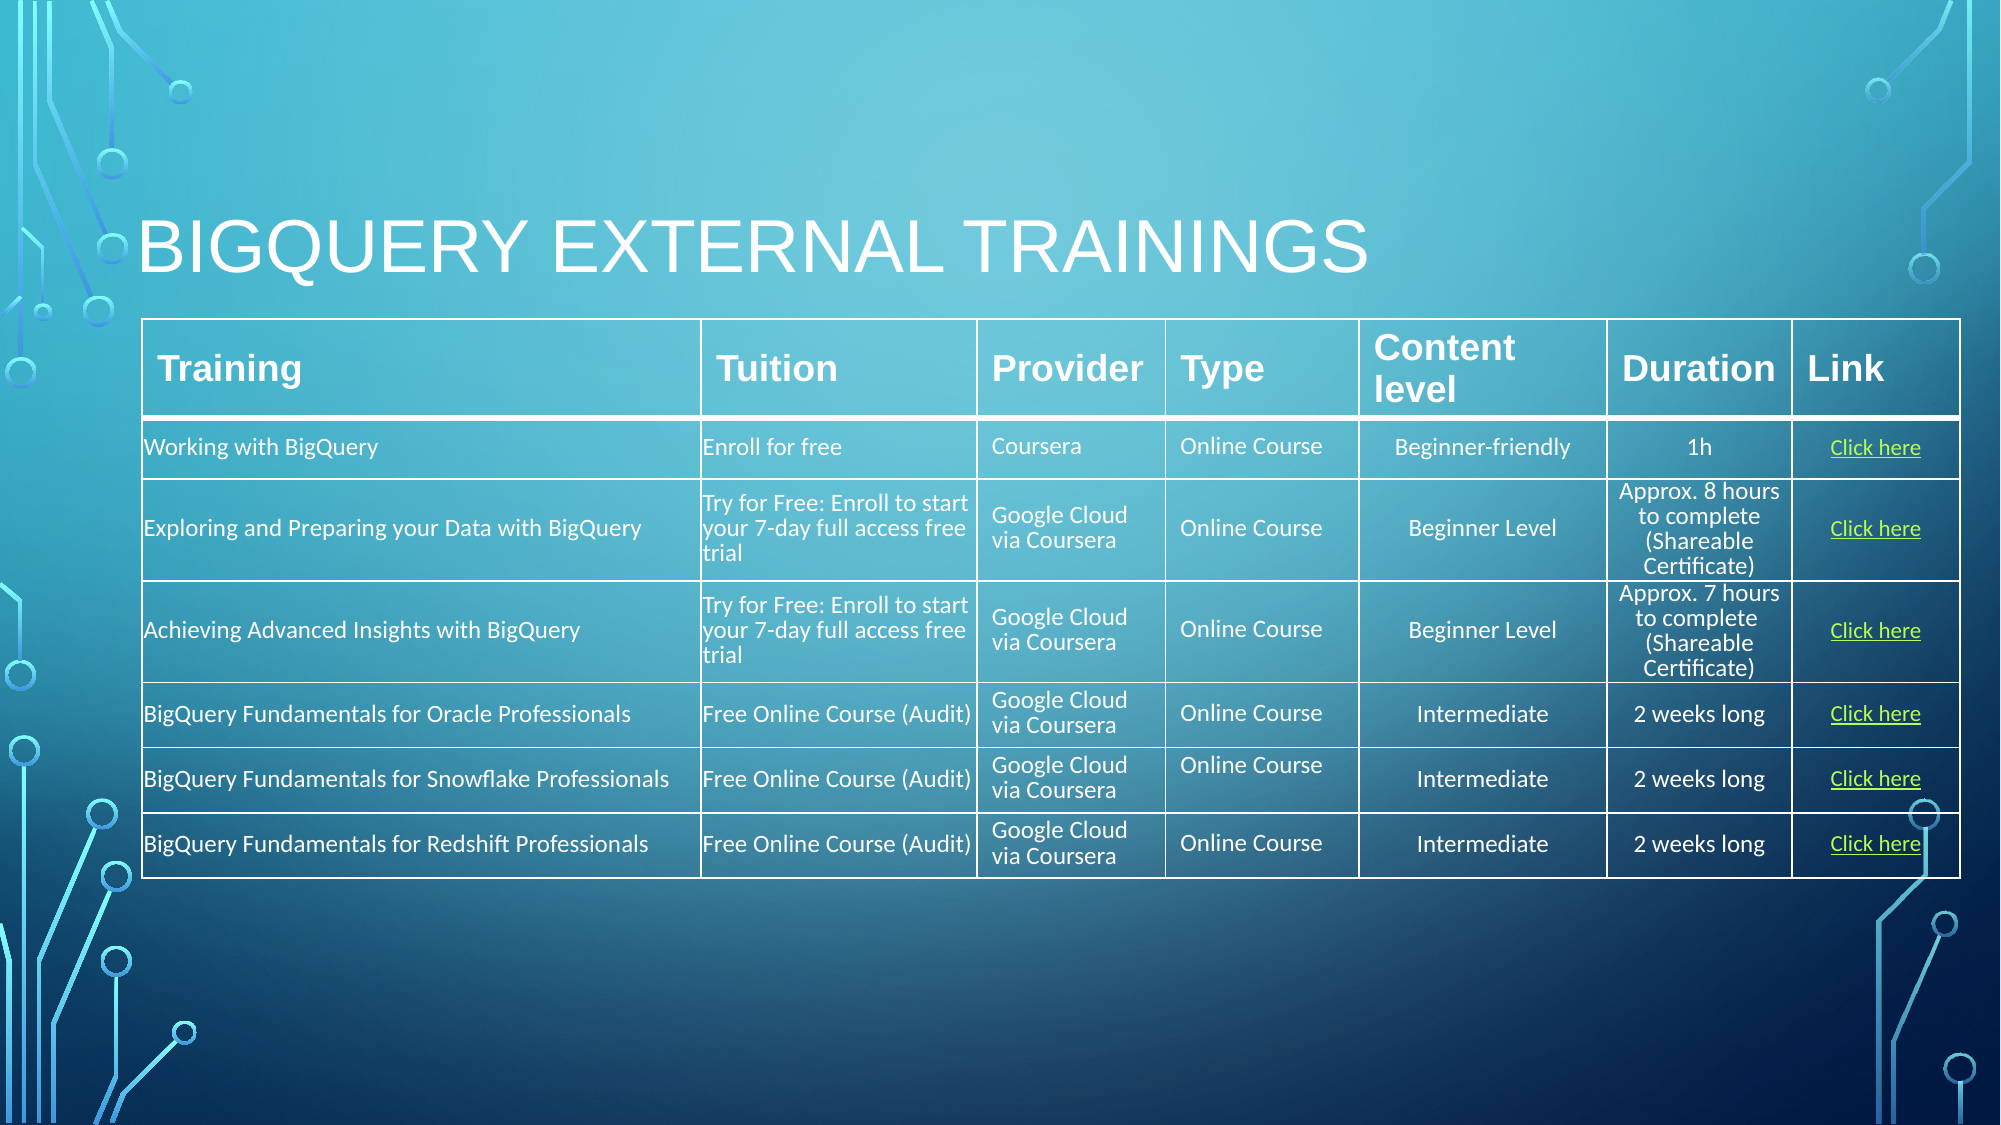

# Bigquery EXTERNAL TRAININGS
| Training | Tuition | Provider | Type | Content level | Duration | Link |
| --- | --- | --- | --- | --- | --- | --- |
| Working with BigQuery | Enroll for free | Coursera | Online Course | Beginner-friendly | 1h | Click here |
| Exploring ​and ​Preparing ​your ​Data with BigQuery | Try for Free: Enroll to start your 7-day full access free trial | Google Cloud via Coursera | Online Course | Beginner Level | Approx. 8 hours to complete (Shareable Certificate) | Click here |
| Achieving Advanced Insights with BigQuery | Try for Free: Enroll to start your 7-day full access free trial | Google Cloud via Coursera | Online Course | Beginner Level | Approx. 7 hours to complete (Shareable Certificate) | Click here |
| BigQuery Fundamentals for Oracle Professionals | Free Online Course (Audit) | Google Cloud via Coursera | Online Course | Intermediate | 2 weeks long | Click here |
| BigQuery Fundamentals for Snowflake Professionals | Free Online Course (Audit) | Google Cloud via Coursera | Online Course | Intermediate | 2 weeks long | Click here |
| BigQuery Fundamentals for Redshift Professionals | Free Online Course (Audit) | Google Cloud via Coursera | Online Course | Intermediate | 2 weeks long | Click here |